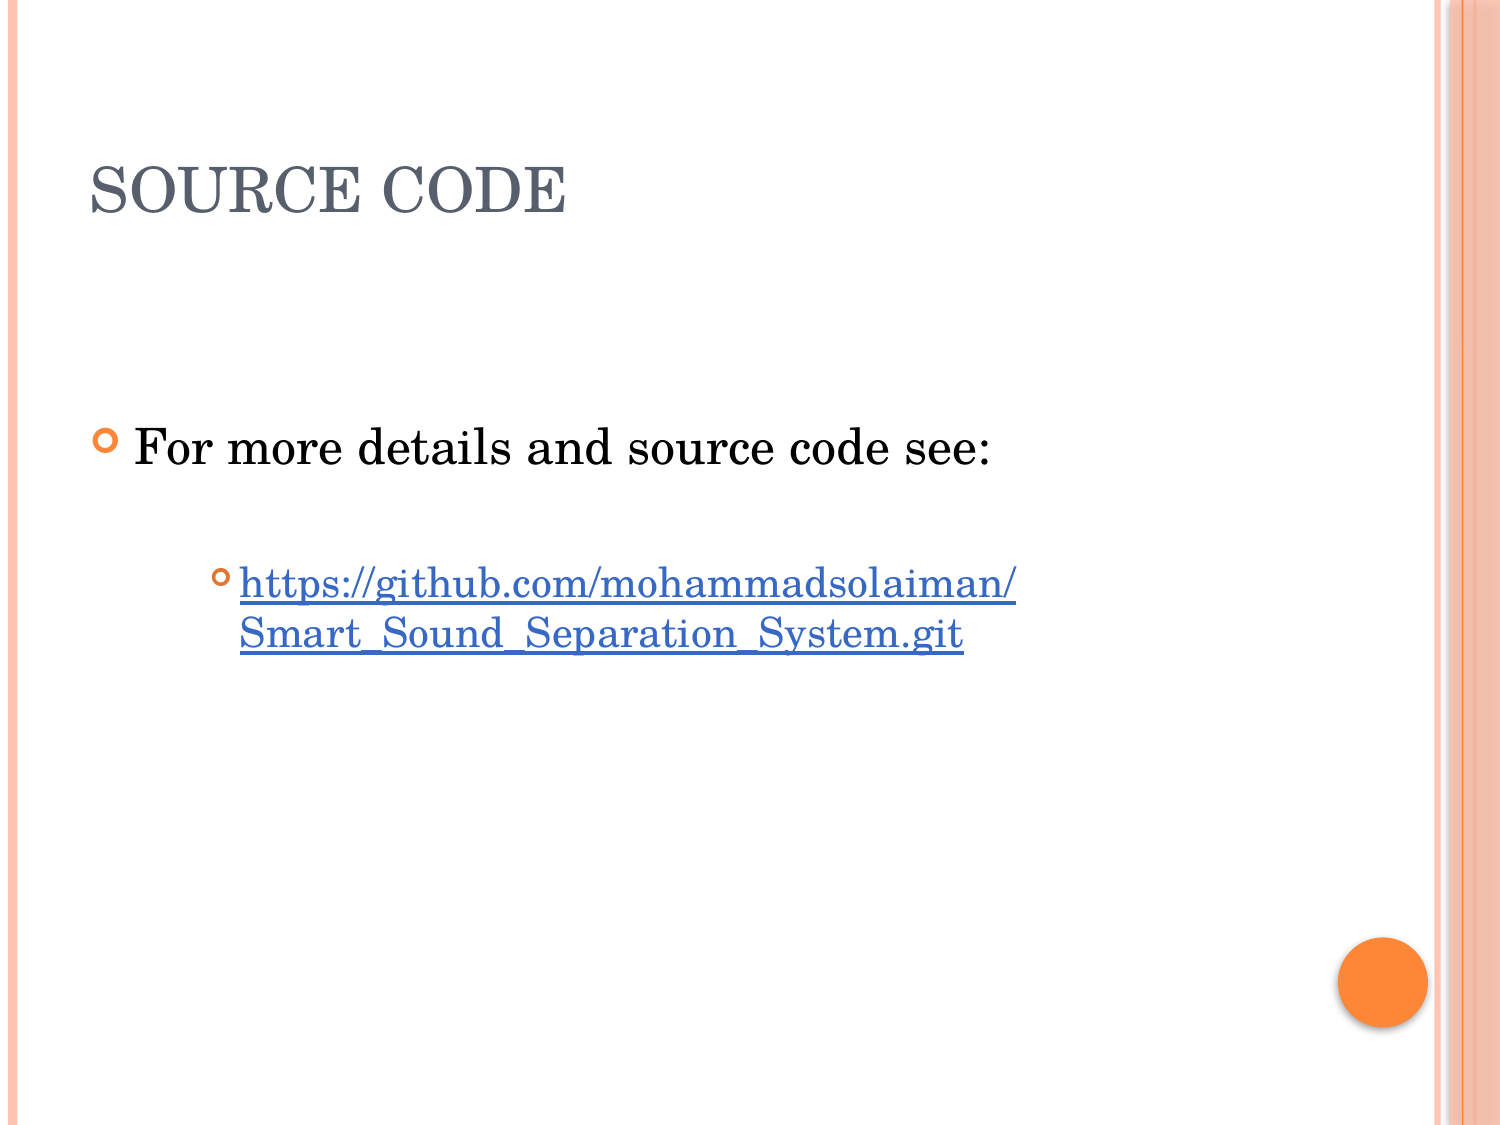

# Source Code

For more details and source code see:

https://github.com/mohammadsolaiman/Smart_Sound_Separation_System.git